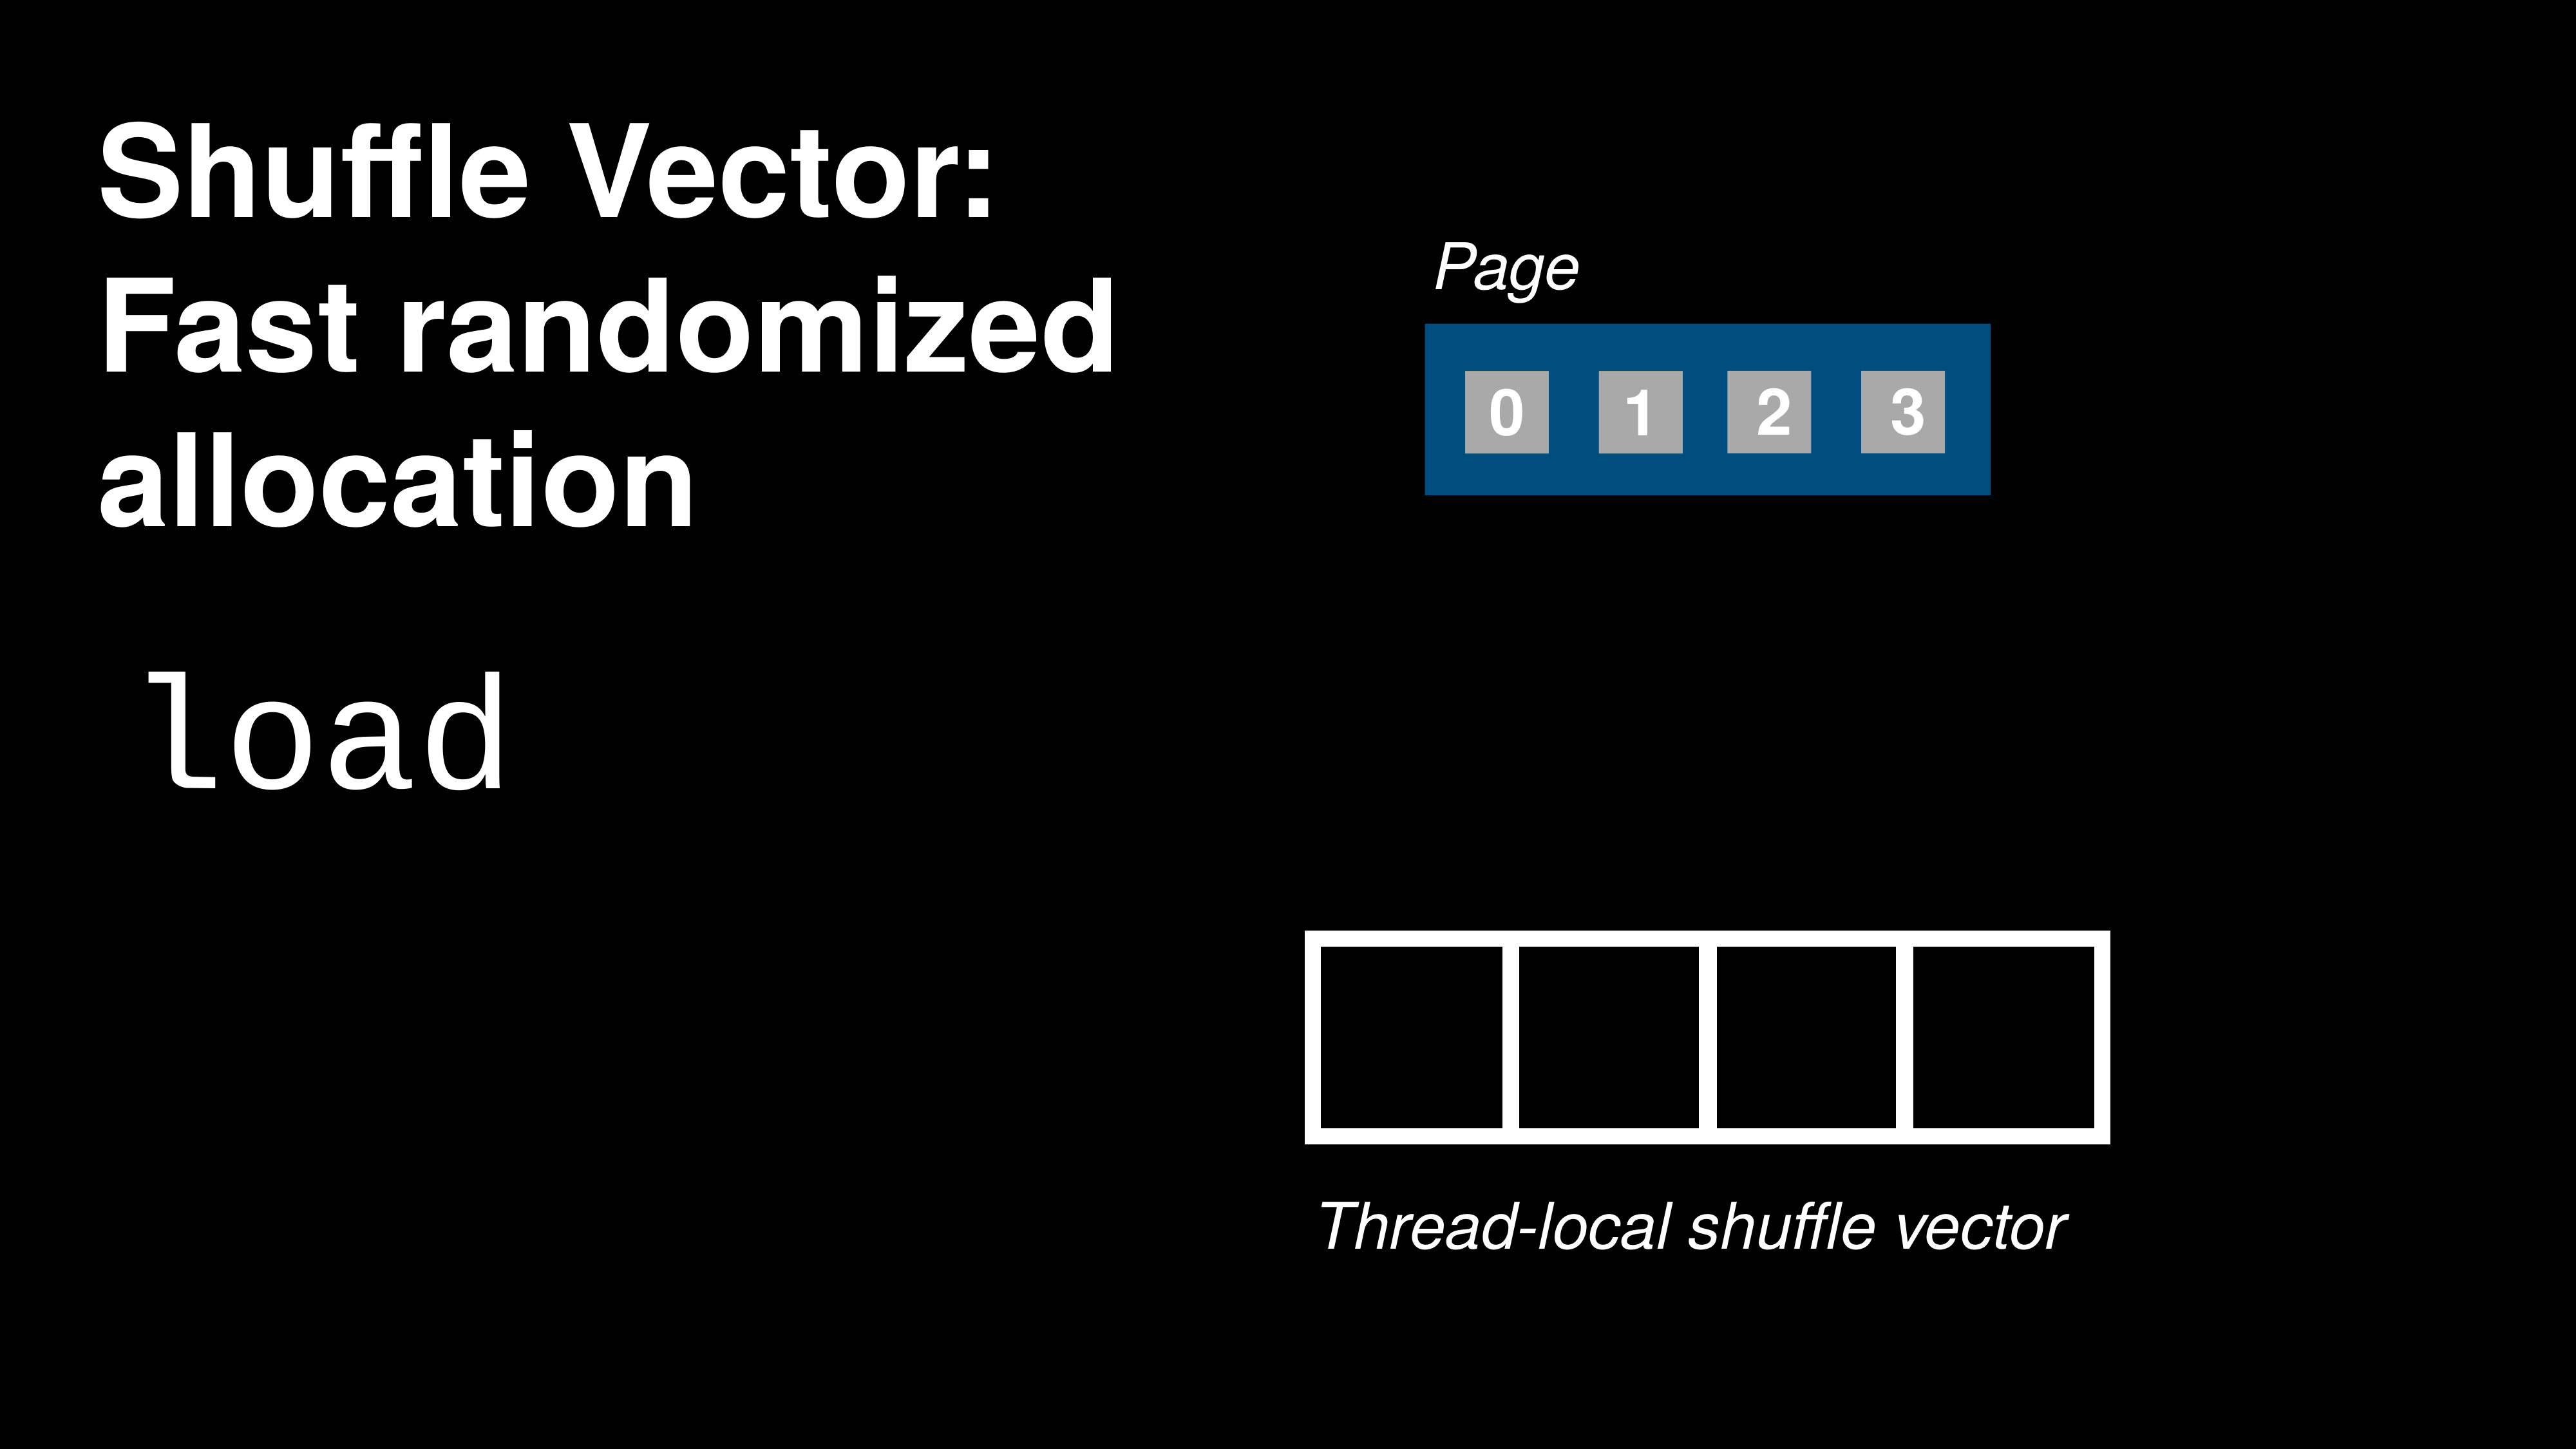

Shuffle Vector: Fast randomized allocation
Page

2
3
0
1

load

Thread-local shuffle vector